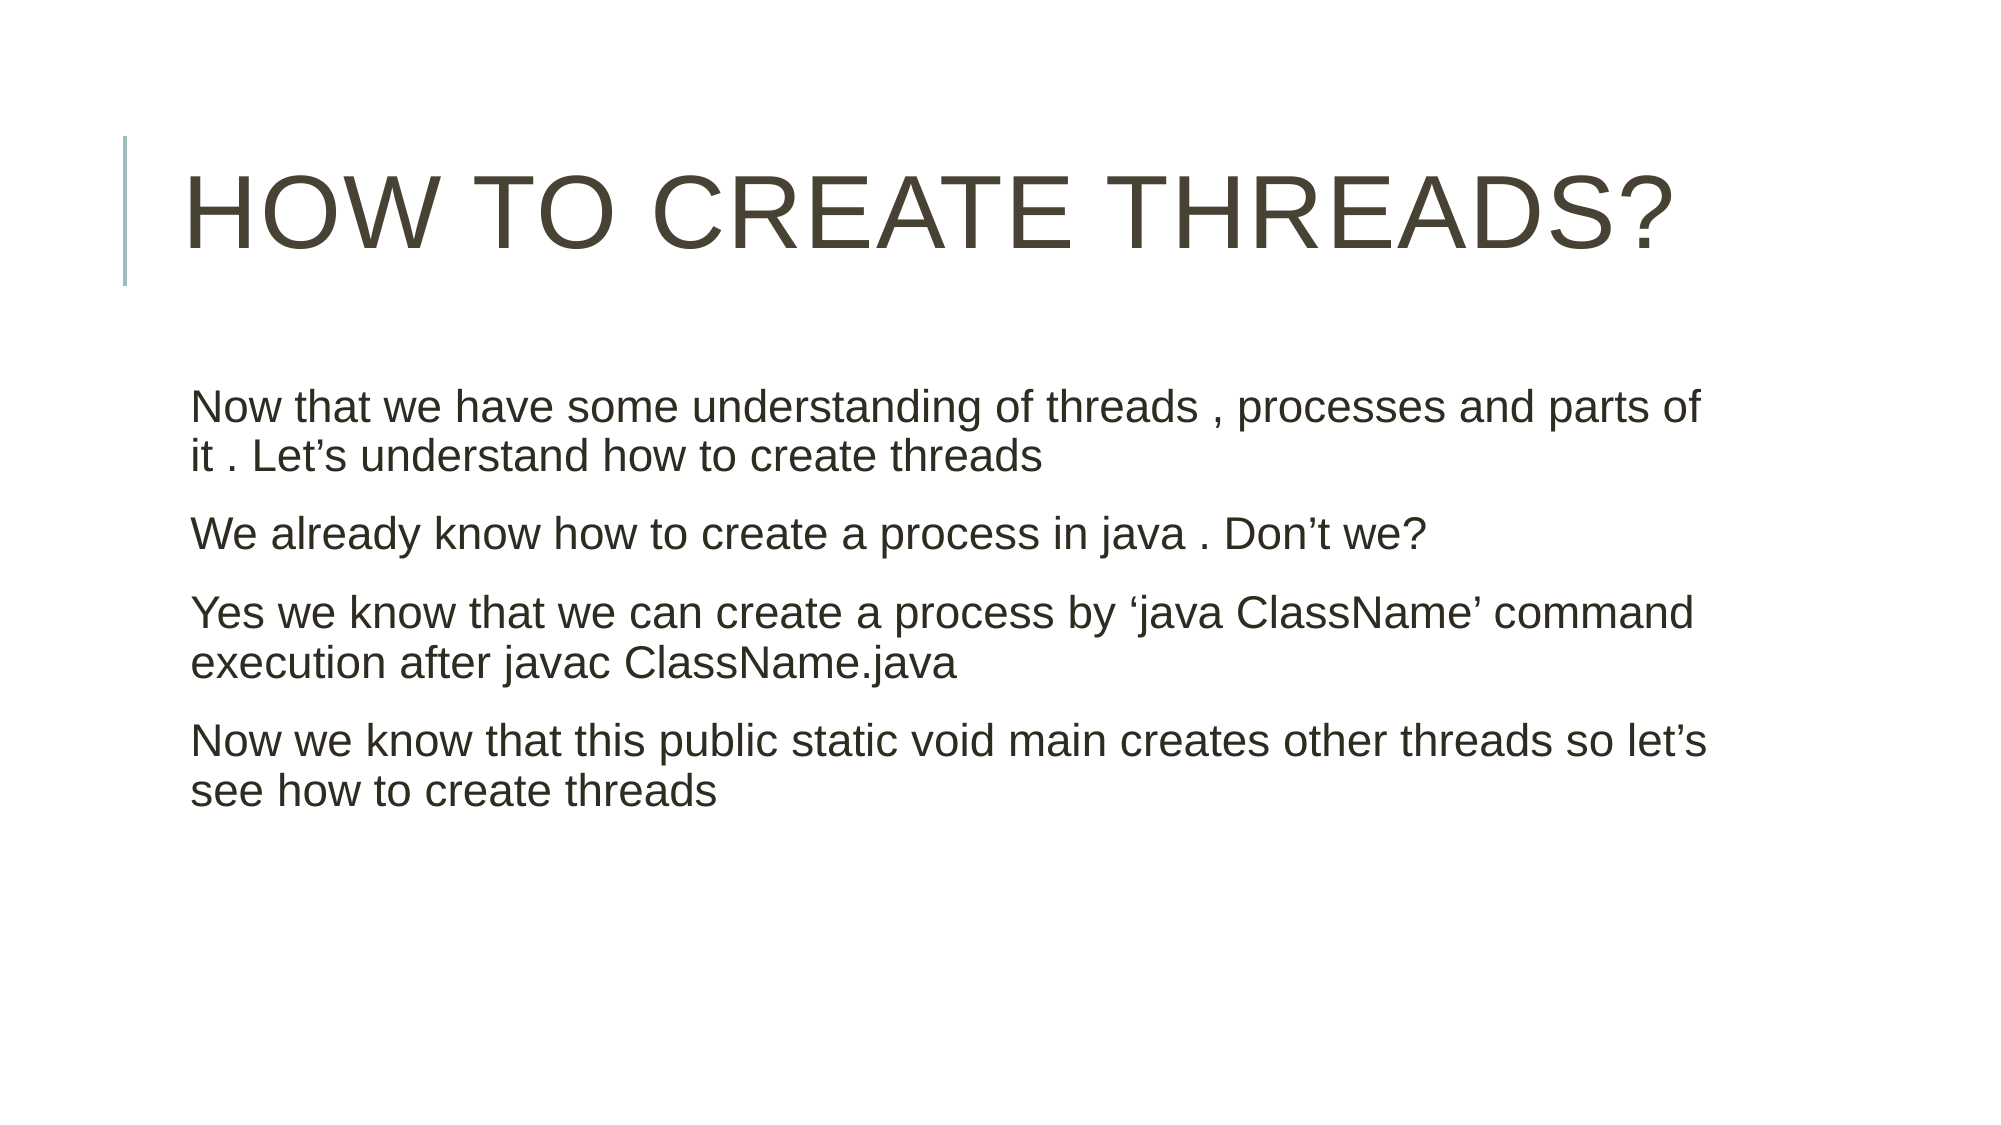

# HOW TO CREATE THREADS?
Now that we have some understanding of threads , processes and parts of it . Let’s understand how to create threads
We already know how to create a process in java . Don’t we?
Yes we know that we can create a process by ‘java ClassName’ command execution after javac ClassName.java
Now we know that this public static void main creates other threads so let’s see how to create threads